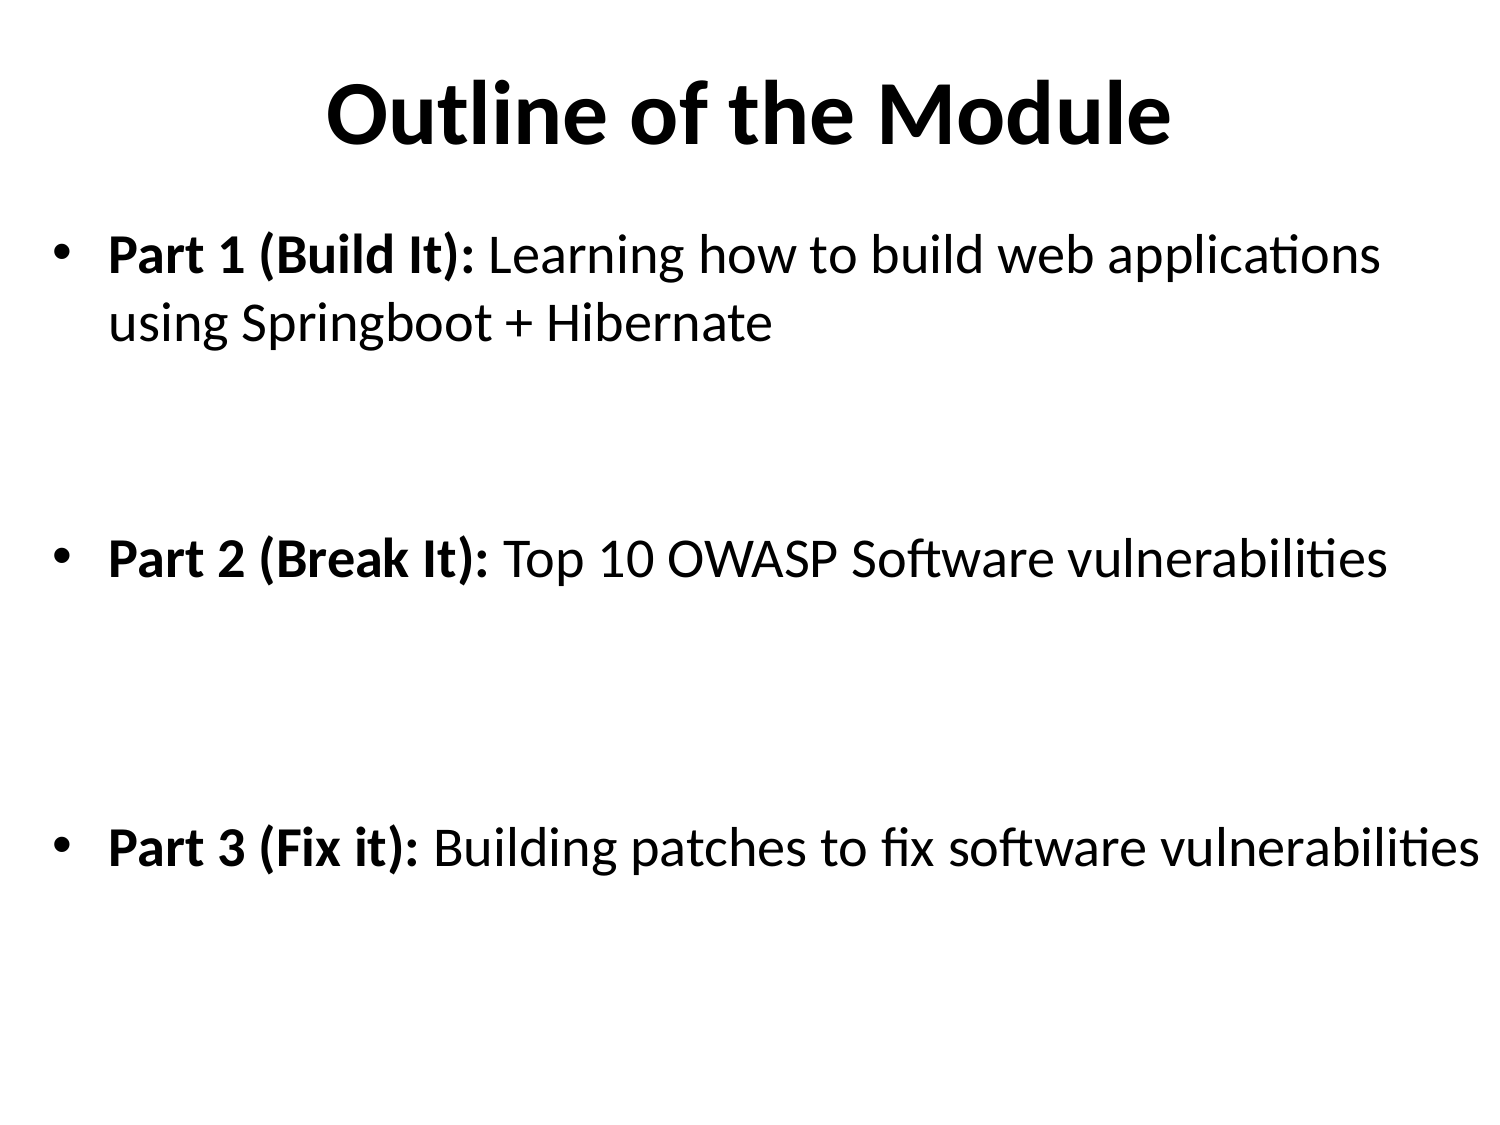

Outline of the Module
Part 1 (Build It): Learning how to build web applications using Springboot + Hibernate

Part 2 (Break It): Top 10 OWASP Software vulnerabilities

Part 3 (Fix it): Building patches to fix software vulnerabilities